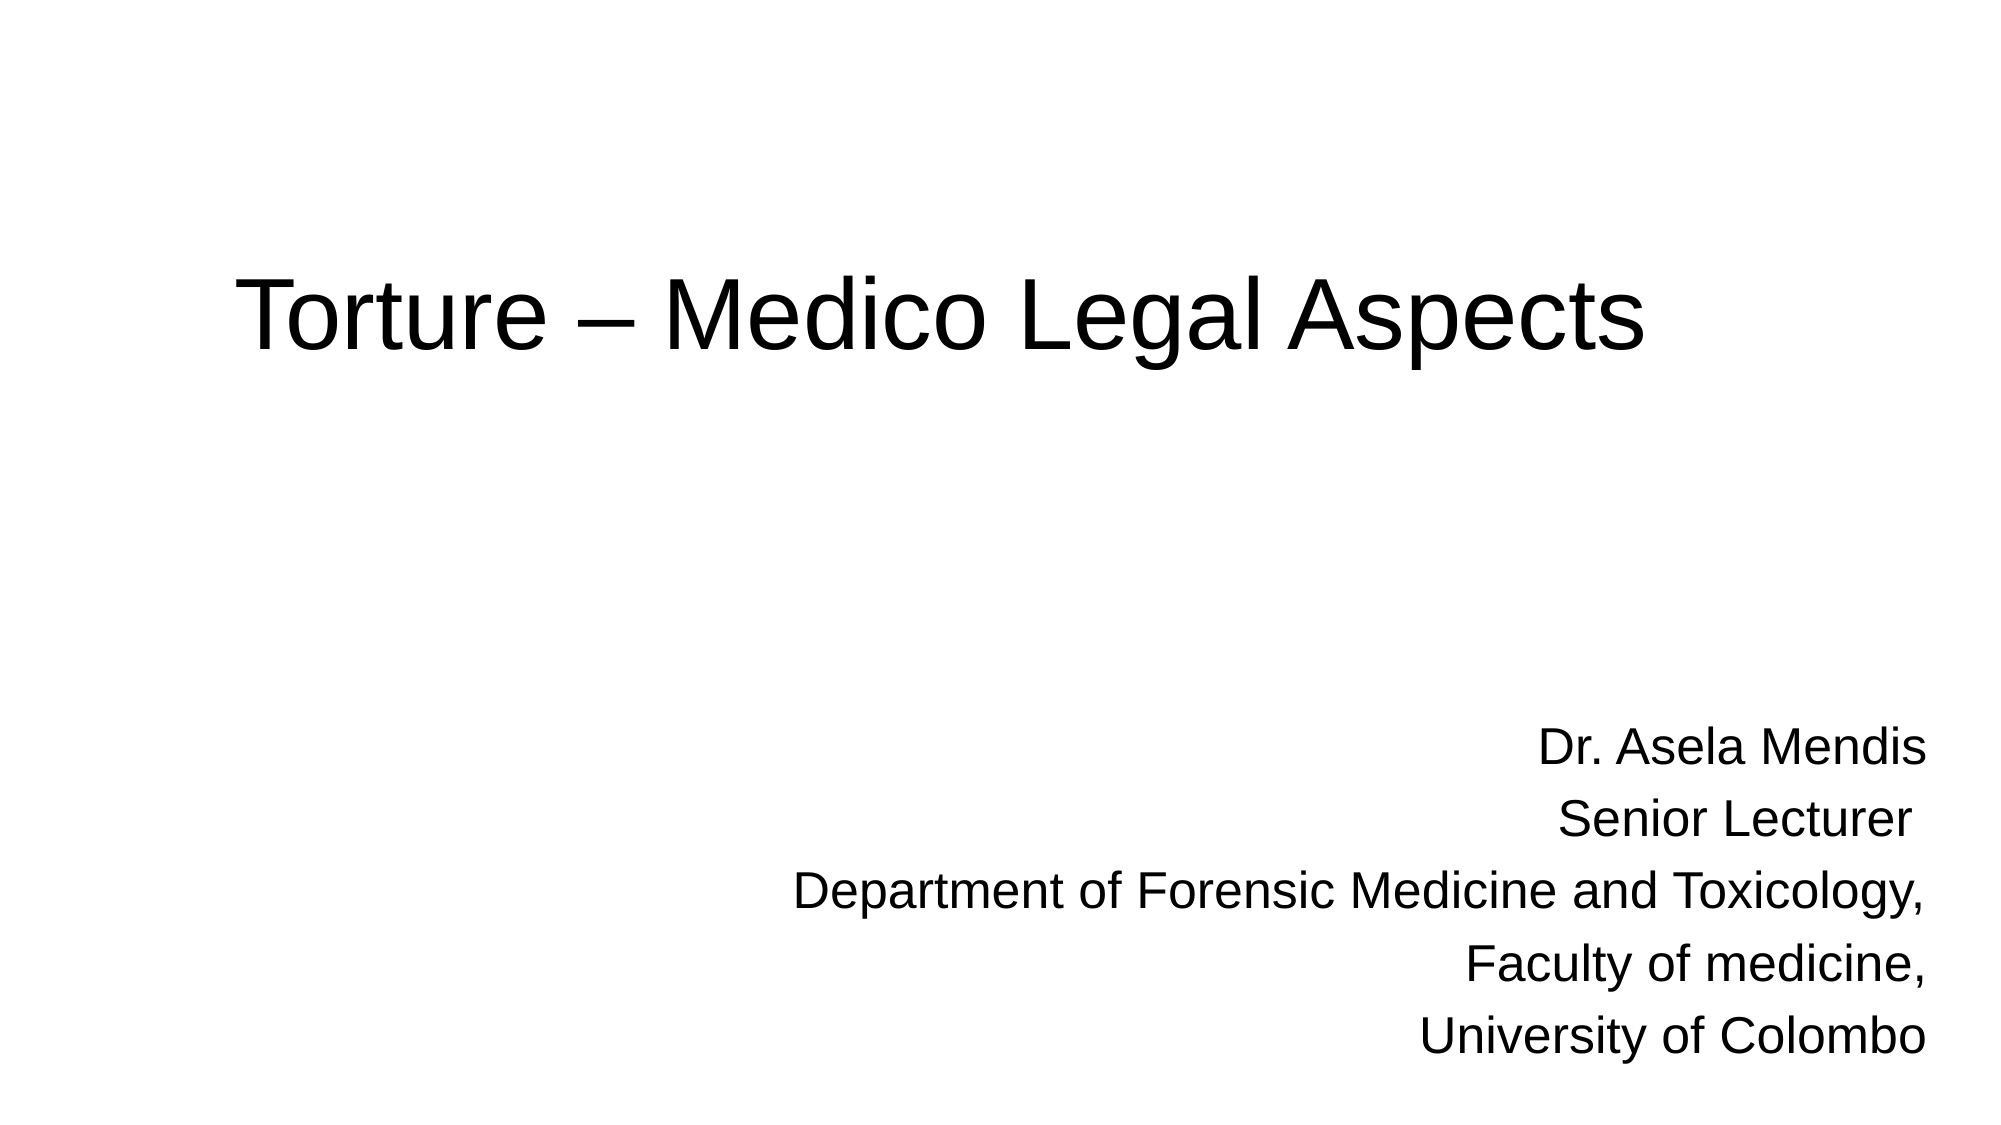

# Torture – Medico Legal Aspects
Dr. Asela Mendis
Senior Lecturer
Department of Forensic Medicine and Toxicology,
Faculty of medicine,
University of Colombo